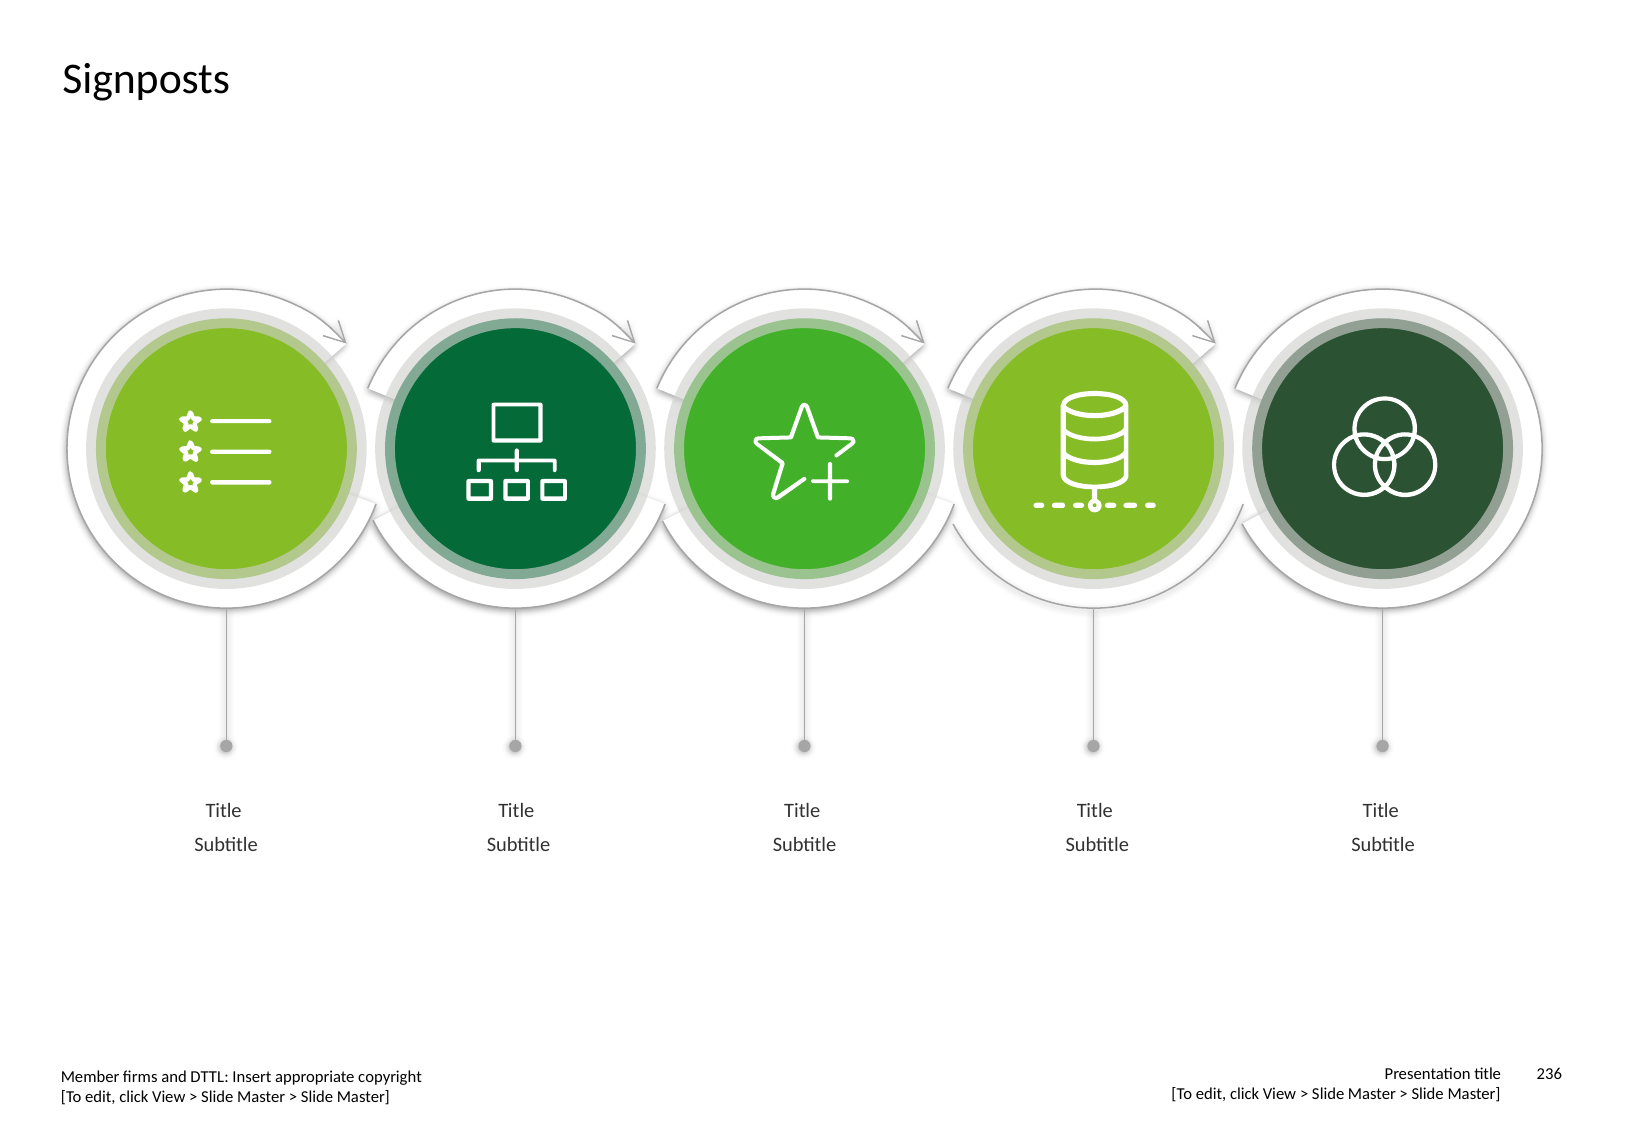

# Signposts

Title
Subtitle
Title
Subtitle
Title
Subtitle
Title
Subtitle
Title
Subtitle